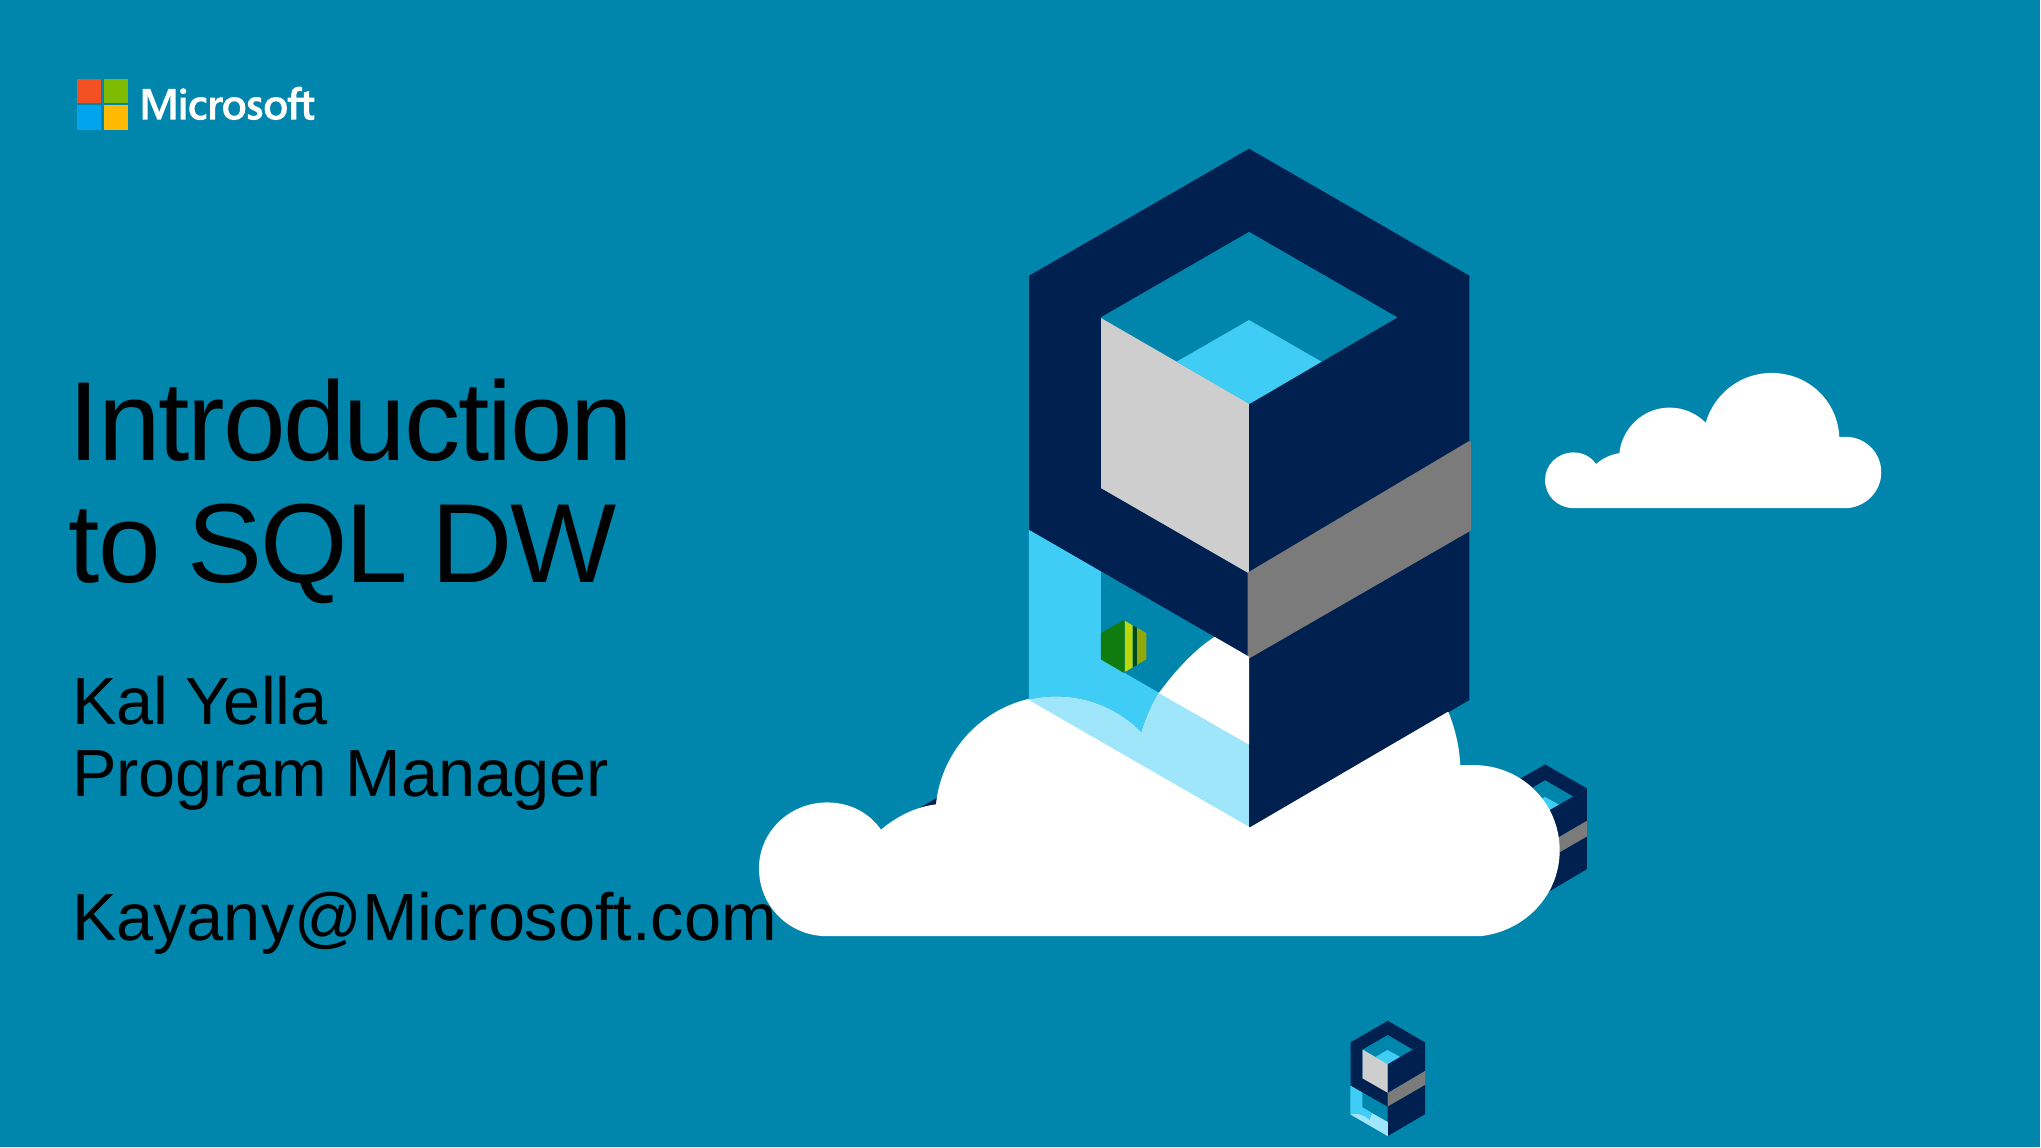

# Introduction to SQL DW
Kal Yella
Program Manager

Kayany@Microsoft.com